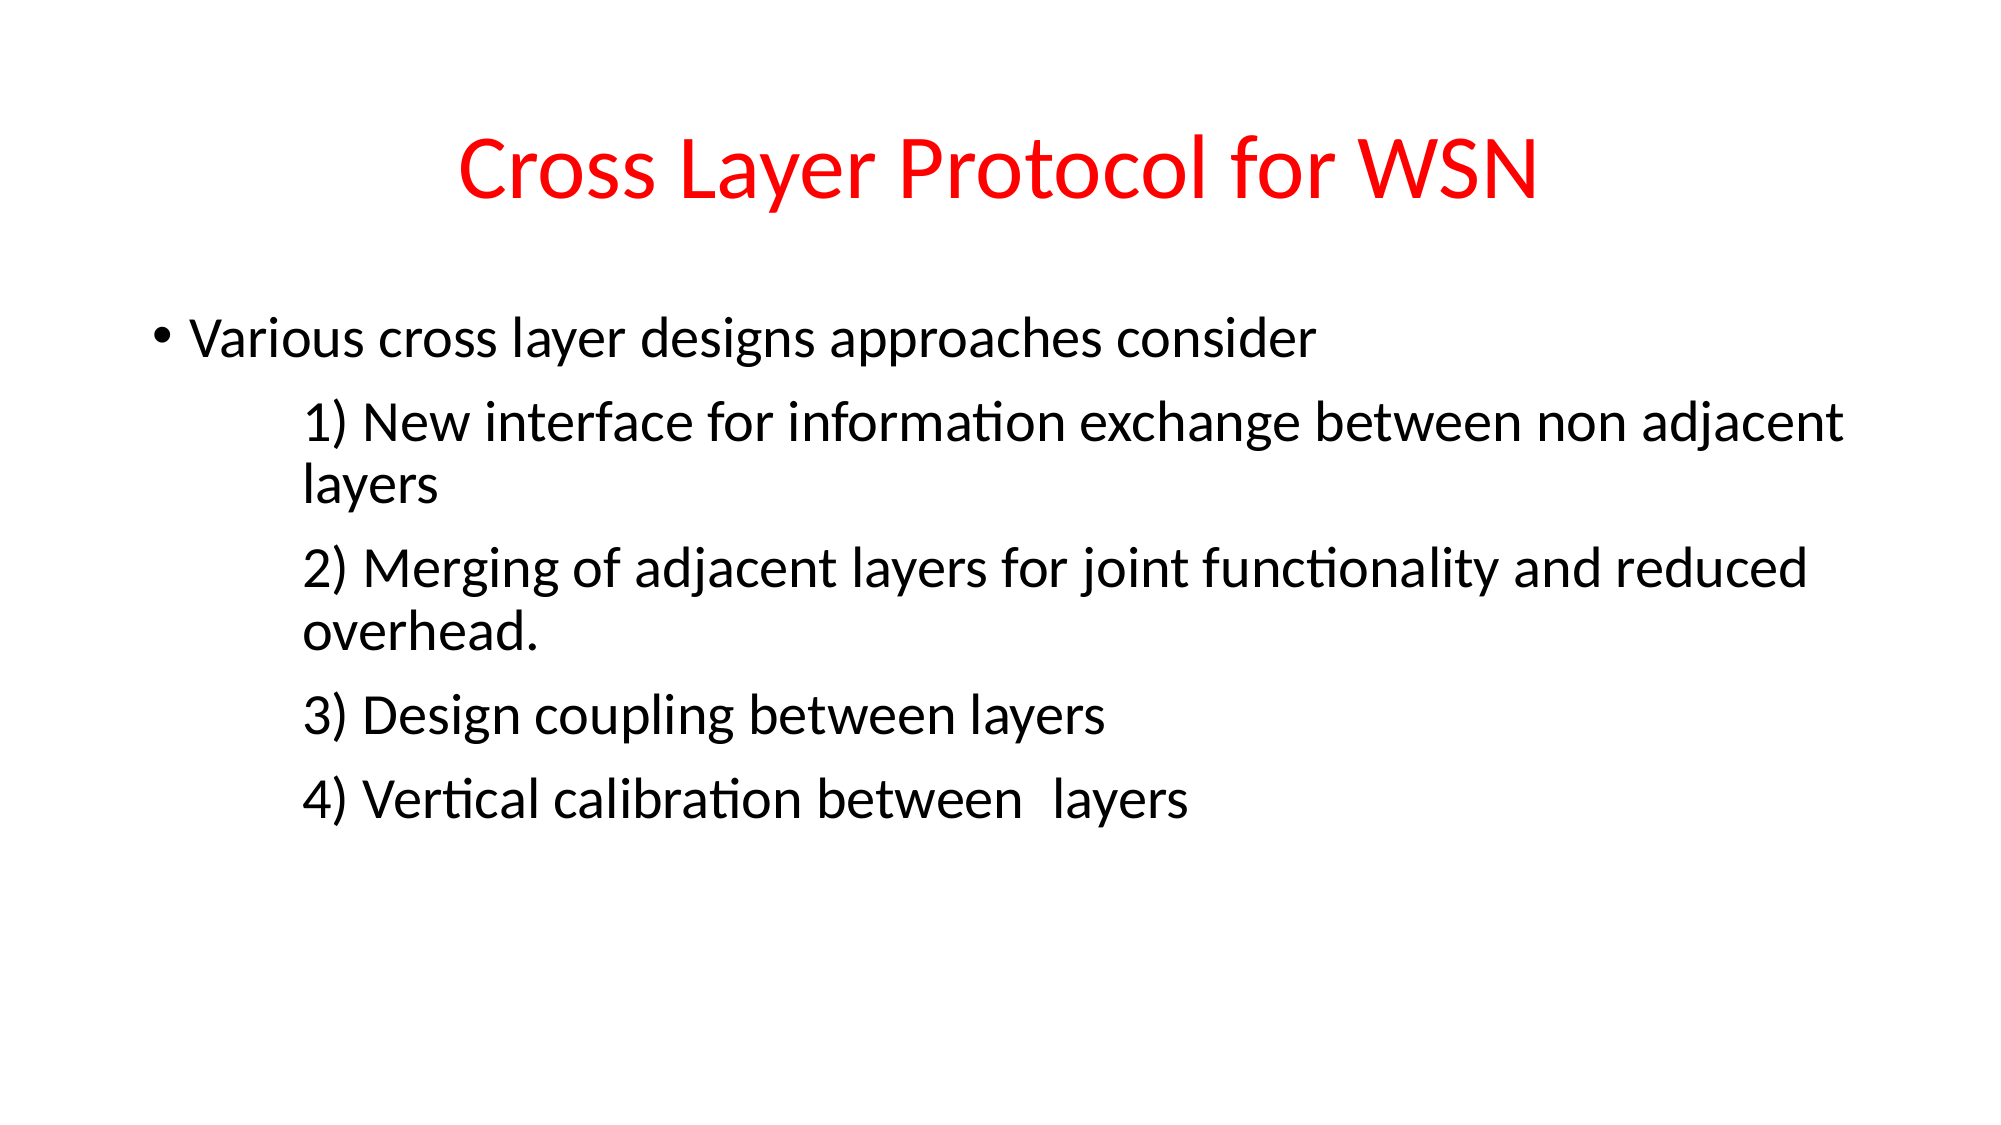

# Cross Layer Protocol for WSN
Various cross layer designs approaches consider
	1) New interface for information exchange between non adjacent 	layers
	2) Merging of adjacent layers for joint functionality and reduced 	overhead.
	3) Design coupling between layers
	4) Vertical calibration between 	layers